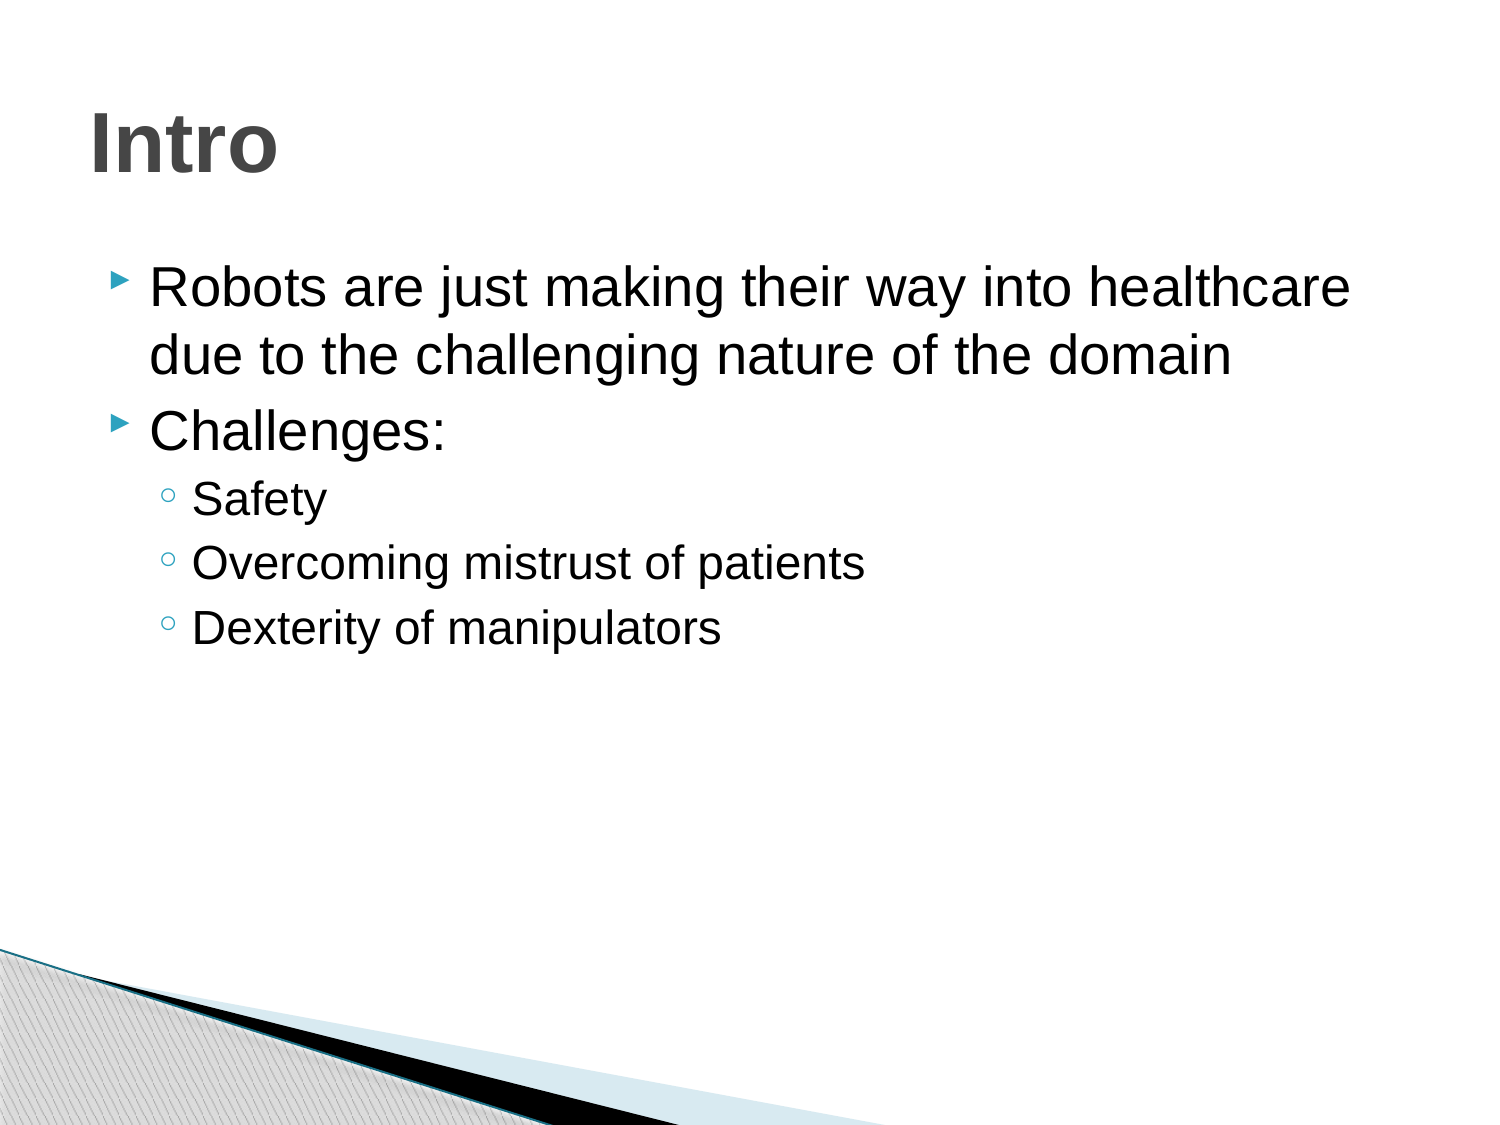

# Intro
Robots are just making their way into healthcare due to the challenging nature of the domain
Challenges:
Safety
Overcoming mistrust of patients
Dexterity of manipulators